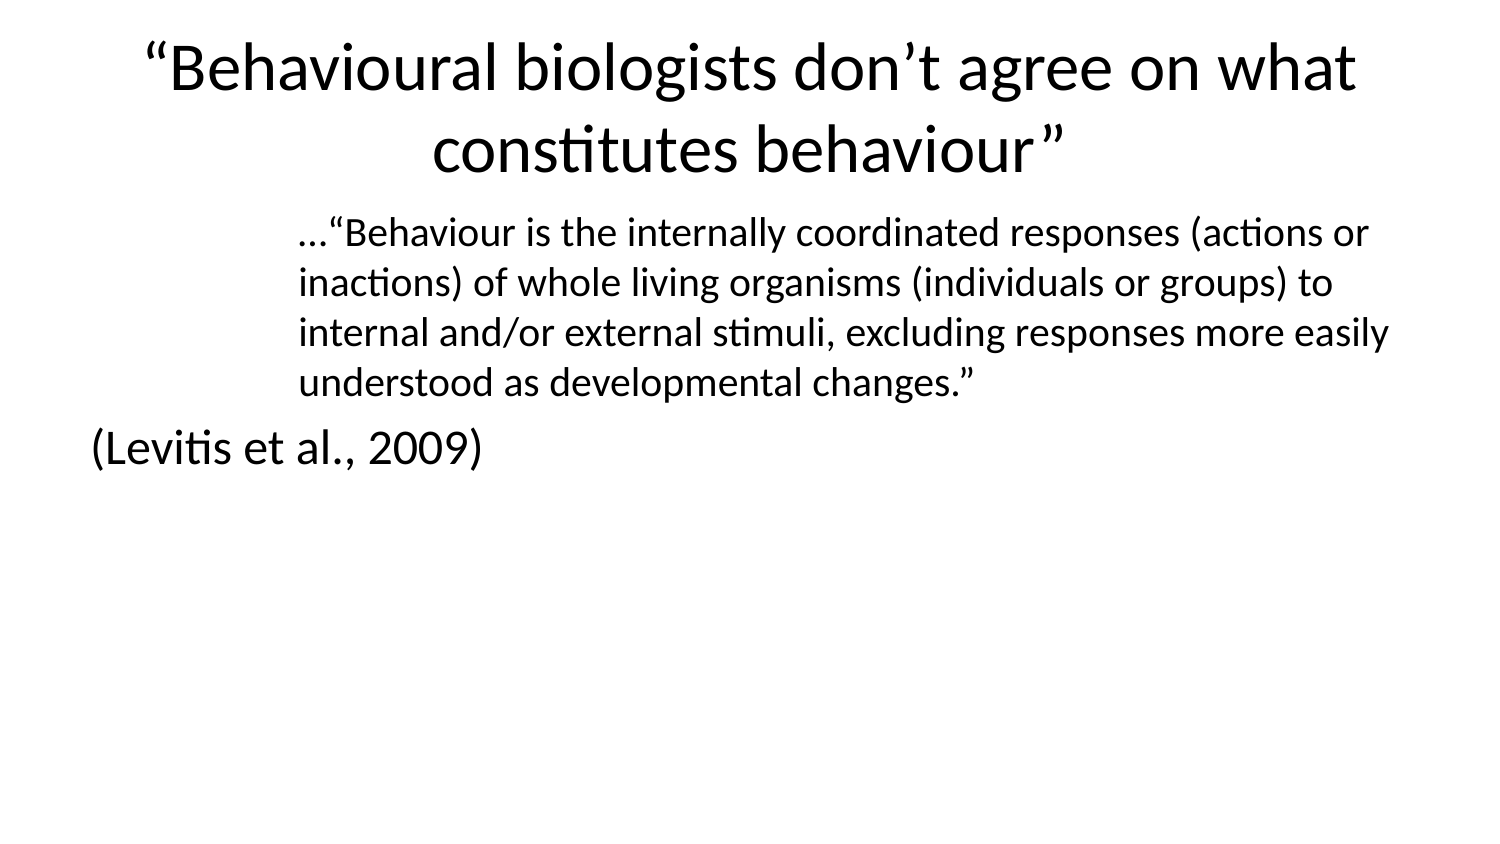

# “Behavioural biologists don’t agree on what constitutes behaviour”
…“Behaviour is the internally coordinated responses (actions or inactions) of whole living organisms (individuals or groups) to internal and/or external stimuli, excluding responses more easily understood as developmental changes.”
(Levitis et al., 2009)